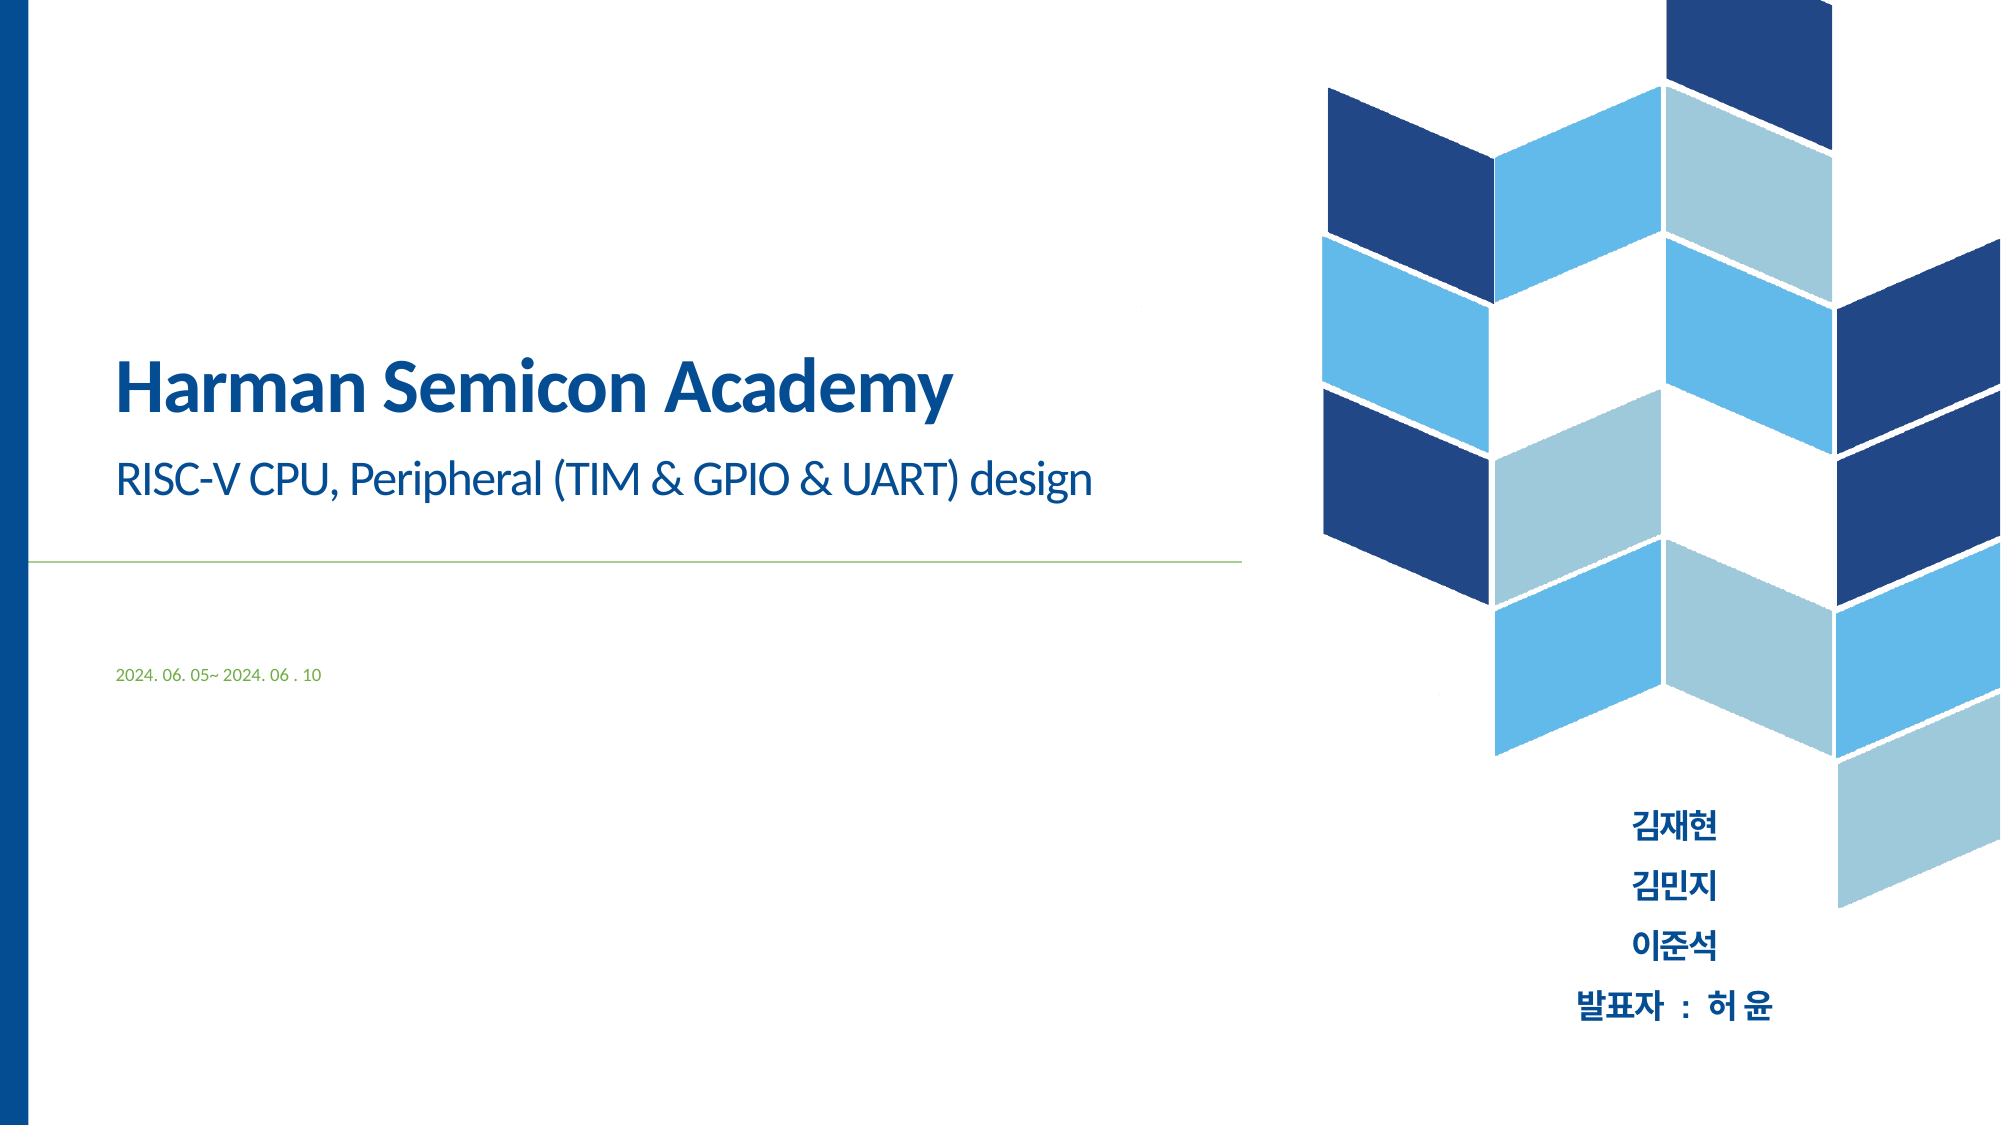

# Harman Semicon Academy
RISC-V CPU, Peripheral (TIM & GPIO & UART) design
2024. 06. 05~ 2024. 06 . 10